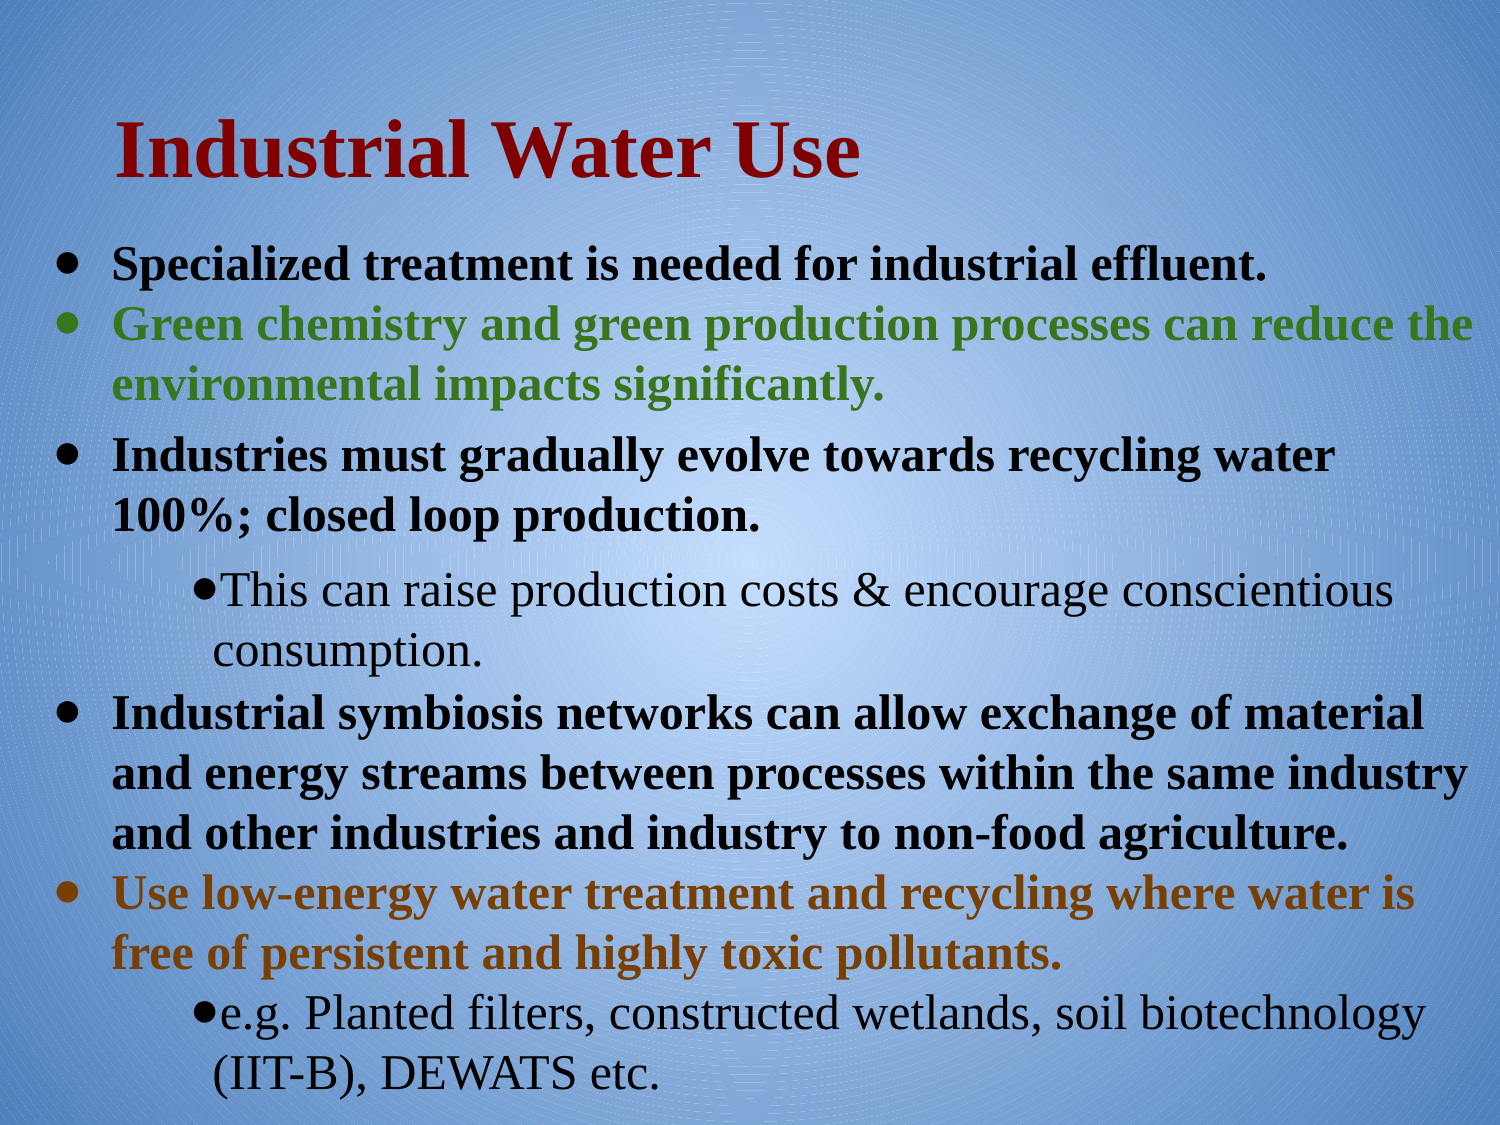

# Industrial Water Use
Specialized treatment is needed for industrial effluent.
Green chemistry and green production processes can reduce the environmental impacts significantly.
Industries must gradually evolve towards recycling water 100%; closed loop production.
This can raise production costs & encourage conscientious consumption.
Industrial symbiosis networks can allow exchange of material and energy streams between processes within the same industry and other industries and industry to non-food agriculture.
Use low-energy water treatment and recycling where water is free of persistent and highly toxic pollutants.
e.g. Planted filters, constructed wetlands, soil biotechnology (IIT-B), DEWATS etc.